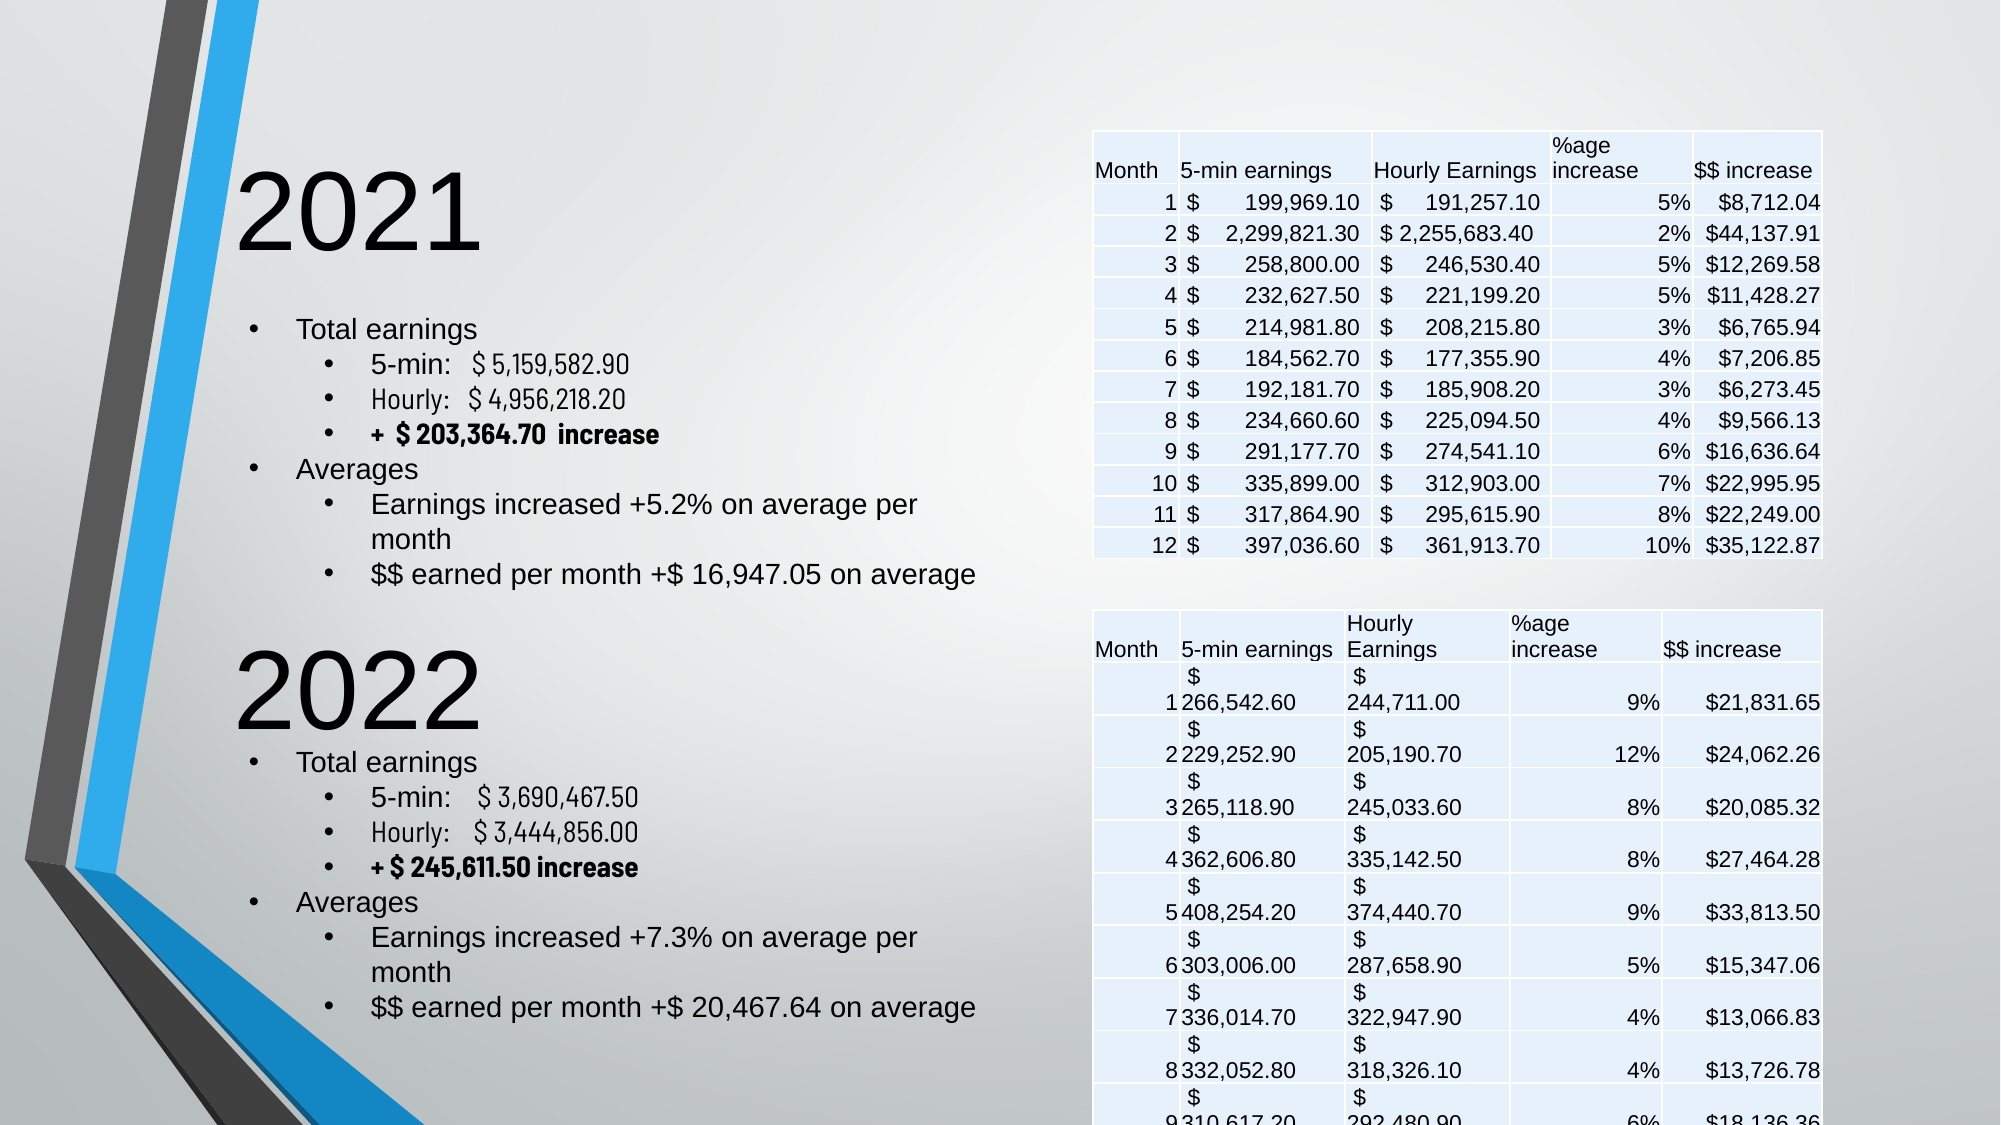

2021
| Month | 5-min earnings | Hourly Earnings | %age increase | $$ increase |
| --- | --- | --- | --- | --- |
| 1 | $ 199,969.10 | $ 191,257.10 | 5% | $8,712.04 |
| 2 | $ 2,299,821.30 | $ 2,255,683.40 | 2% | $44,137.91 |
| 3 | $ 258,800.00 | $ 246,530.40 | 5% | $12,269.58 |
| 4 | $ 232,627.50 | $ 221,199.20 | 5% | $11,428.27 |
| 5 | $ 214,981.80 | $ 208,215.80 | 3% | $6,765.94 |
| 6 | $ 184,562.70 | $ 177,355.90 | 4% | $7,206.85 |
| 7 | $ 192,181.70 | $ 185,908.20 | 3% | $6,273.45 |
| 8 | $ 234,660.60 | $ 225,094.50 | 4% | $9,566.13 |
| 9 | $ 291,177.70 | $ 274,541.10 | 6% | $16,636.64 |
| 10 | $ 335,899.00 | $ 312,903.00 | 7% | $22,995.95 |
| 11 | $ 317,864.90 | $ 295,615.90 | 8% | $22,249.00 |
| 12 | $ 397,036.60 | $ 361,913.70 | 10% | $35,122.87 |
Total earnings
5-min:   $ 5,159,582.90
Hourly:   $ 4,956,218.20
+  $ 203,364.70  increase
Averages
Earnings increased +5.2% on average per month
$$ earned per month +$ 16,947.05 on average

2022
| Month | 5-min earnings | Hourly Earnings | %age increase | $$ increase |
| --- | --- | --- | --- | --- |
| 1 | $ 266,542.60 | $ 244,711.00 | 9% | $21,831.65 |
| 2 | $ 229,252.90 | $ 205,190.70 | 12% | $24,062.26 |
| 3 | $ 265,118.90 | $ 245,033.60 | 8% | $20,085.32 |
| 4 | $ 362,606.80 | $ 335,142.50 | 8% | $27,464.28 |
| 5 | $ 408,254.20 | $ 374,440.70 | 9% | $33,813.50 |
| 6 | $ 303,006.00 | $ 287,658.90 | 5% | $15,347.06 |
| 7 | $ 336,014.70 | $ 322,947.90 | 4% | $13,066.83 |
| 8 | $ 332,052.80 | $ 318,326.10 | 4% | $13,726.78 |
| 9 | $ 310,617.20 | $ 292,480.90 | 6% | $18,136.36 |
| 10 | $ 298,224.70 | $ 280,283.60 | 6% | $17,941.12 |
| 11 | $ 250,008.60 | $ 233,536.60 | 7% | $16,471.93 |
| 12 | $ 328,768.10 | $ 305,103.50 | 8% | $23,664.62 |
Total earnings
5-min:    $ 3,690,467.50
Hourly:    $ 3,444,856.00
+ $ 245,611.50 increase
Averages
Earnings increased +7.3% on average per month
$$ earned per month +$ 20,467.64 on average